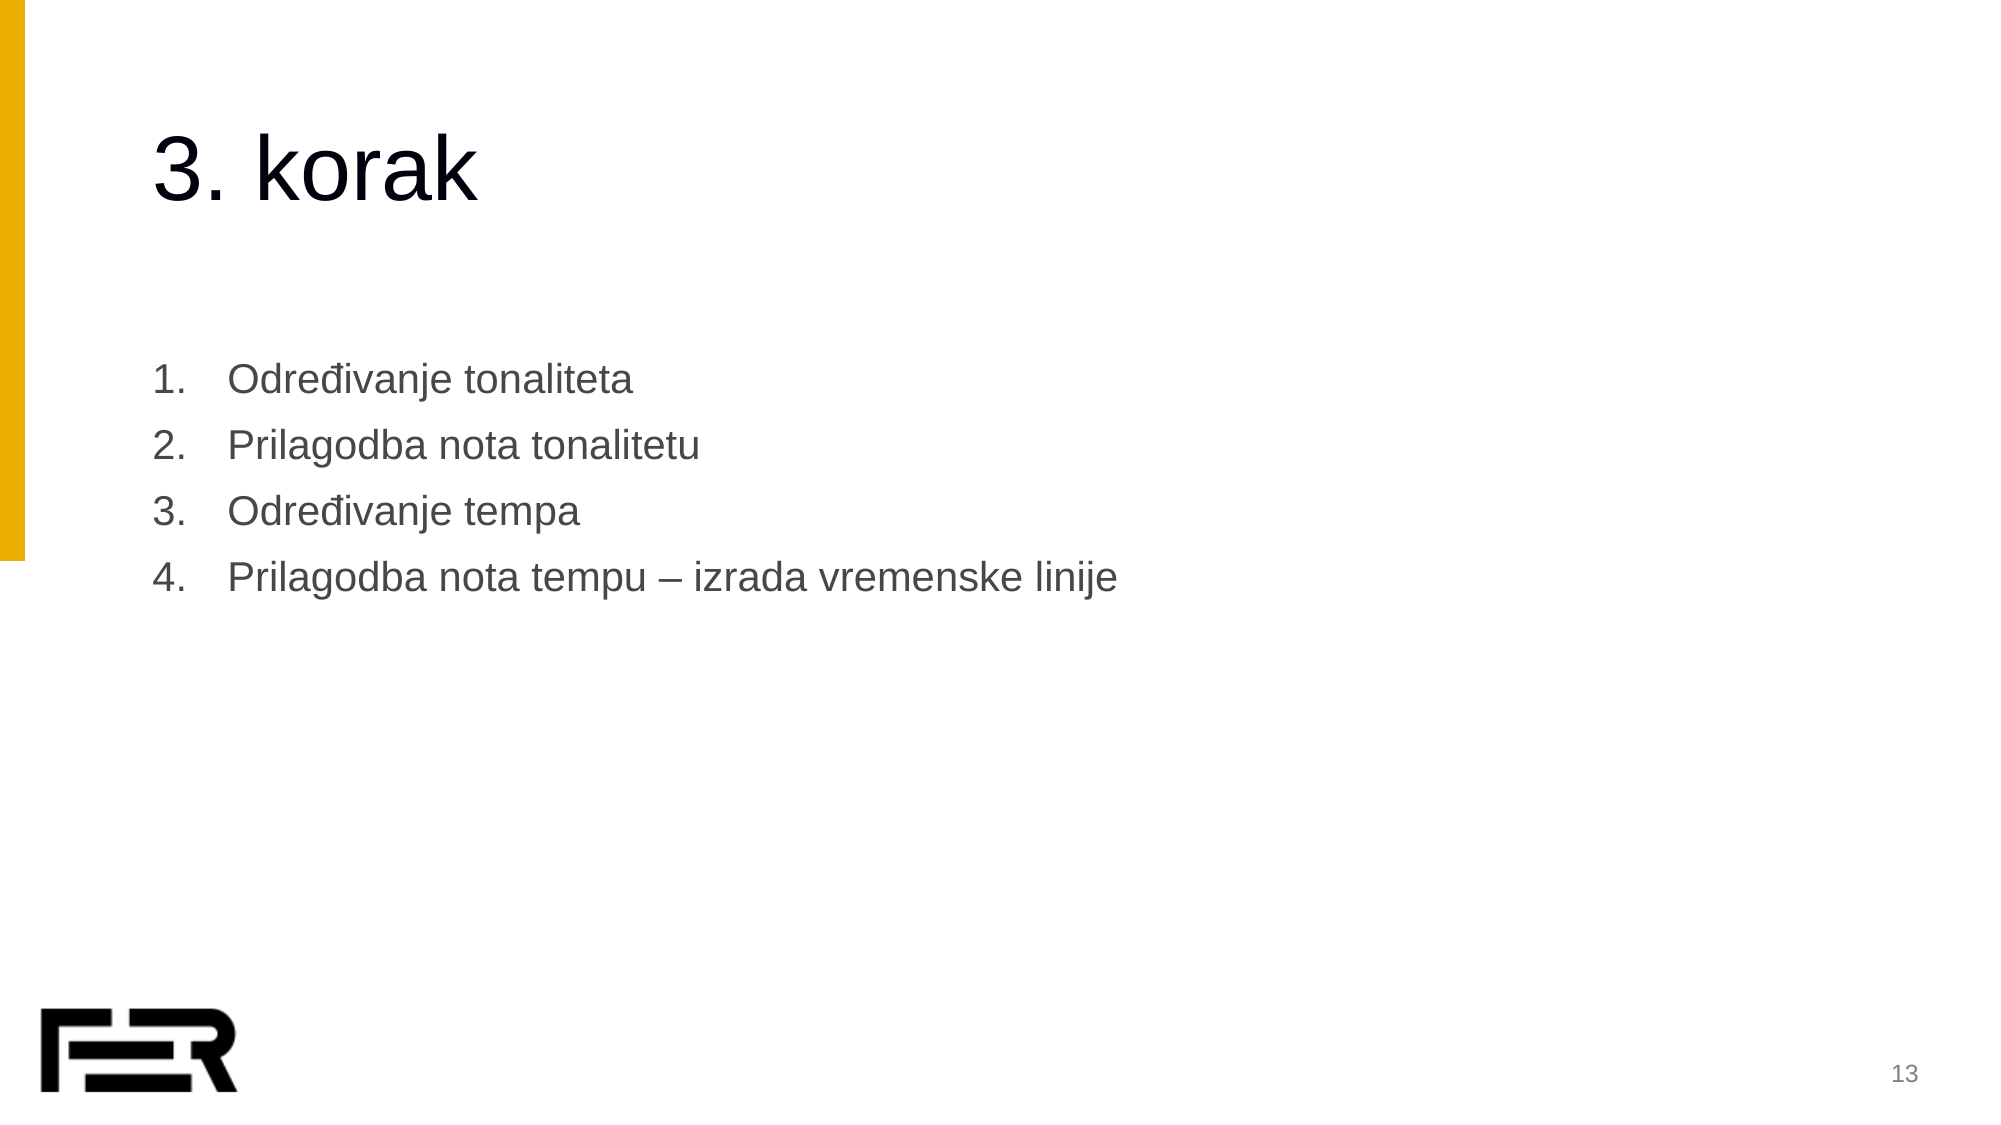

# 3. korak
Određivanje tonaliteta
Prilagodba nota tonalitetu
Određivanje tempa
Prilagodba nota tempu – izrada vremenske linije
13